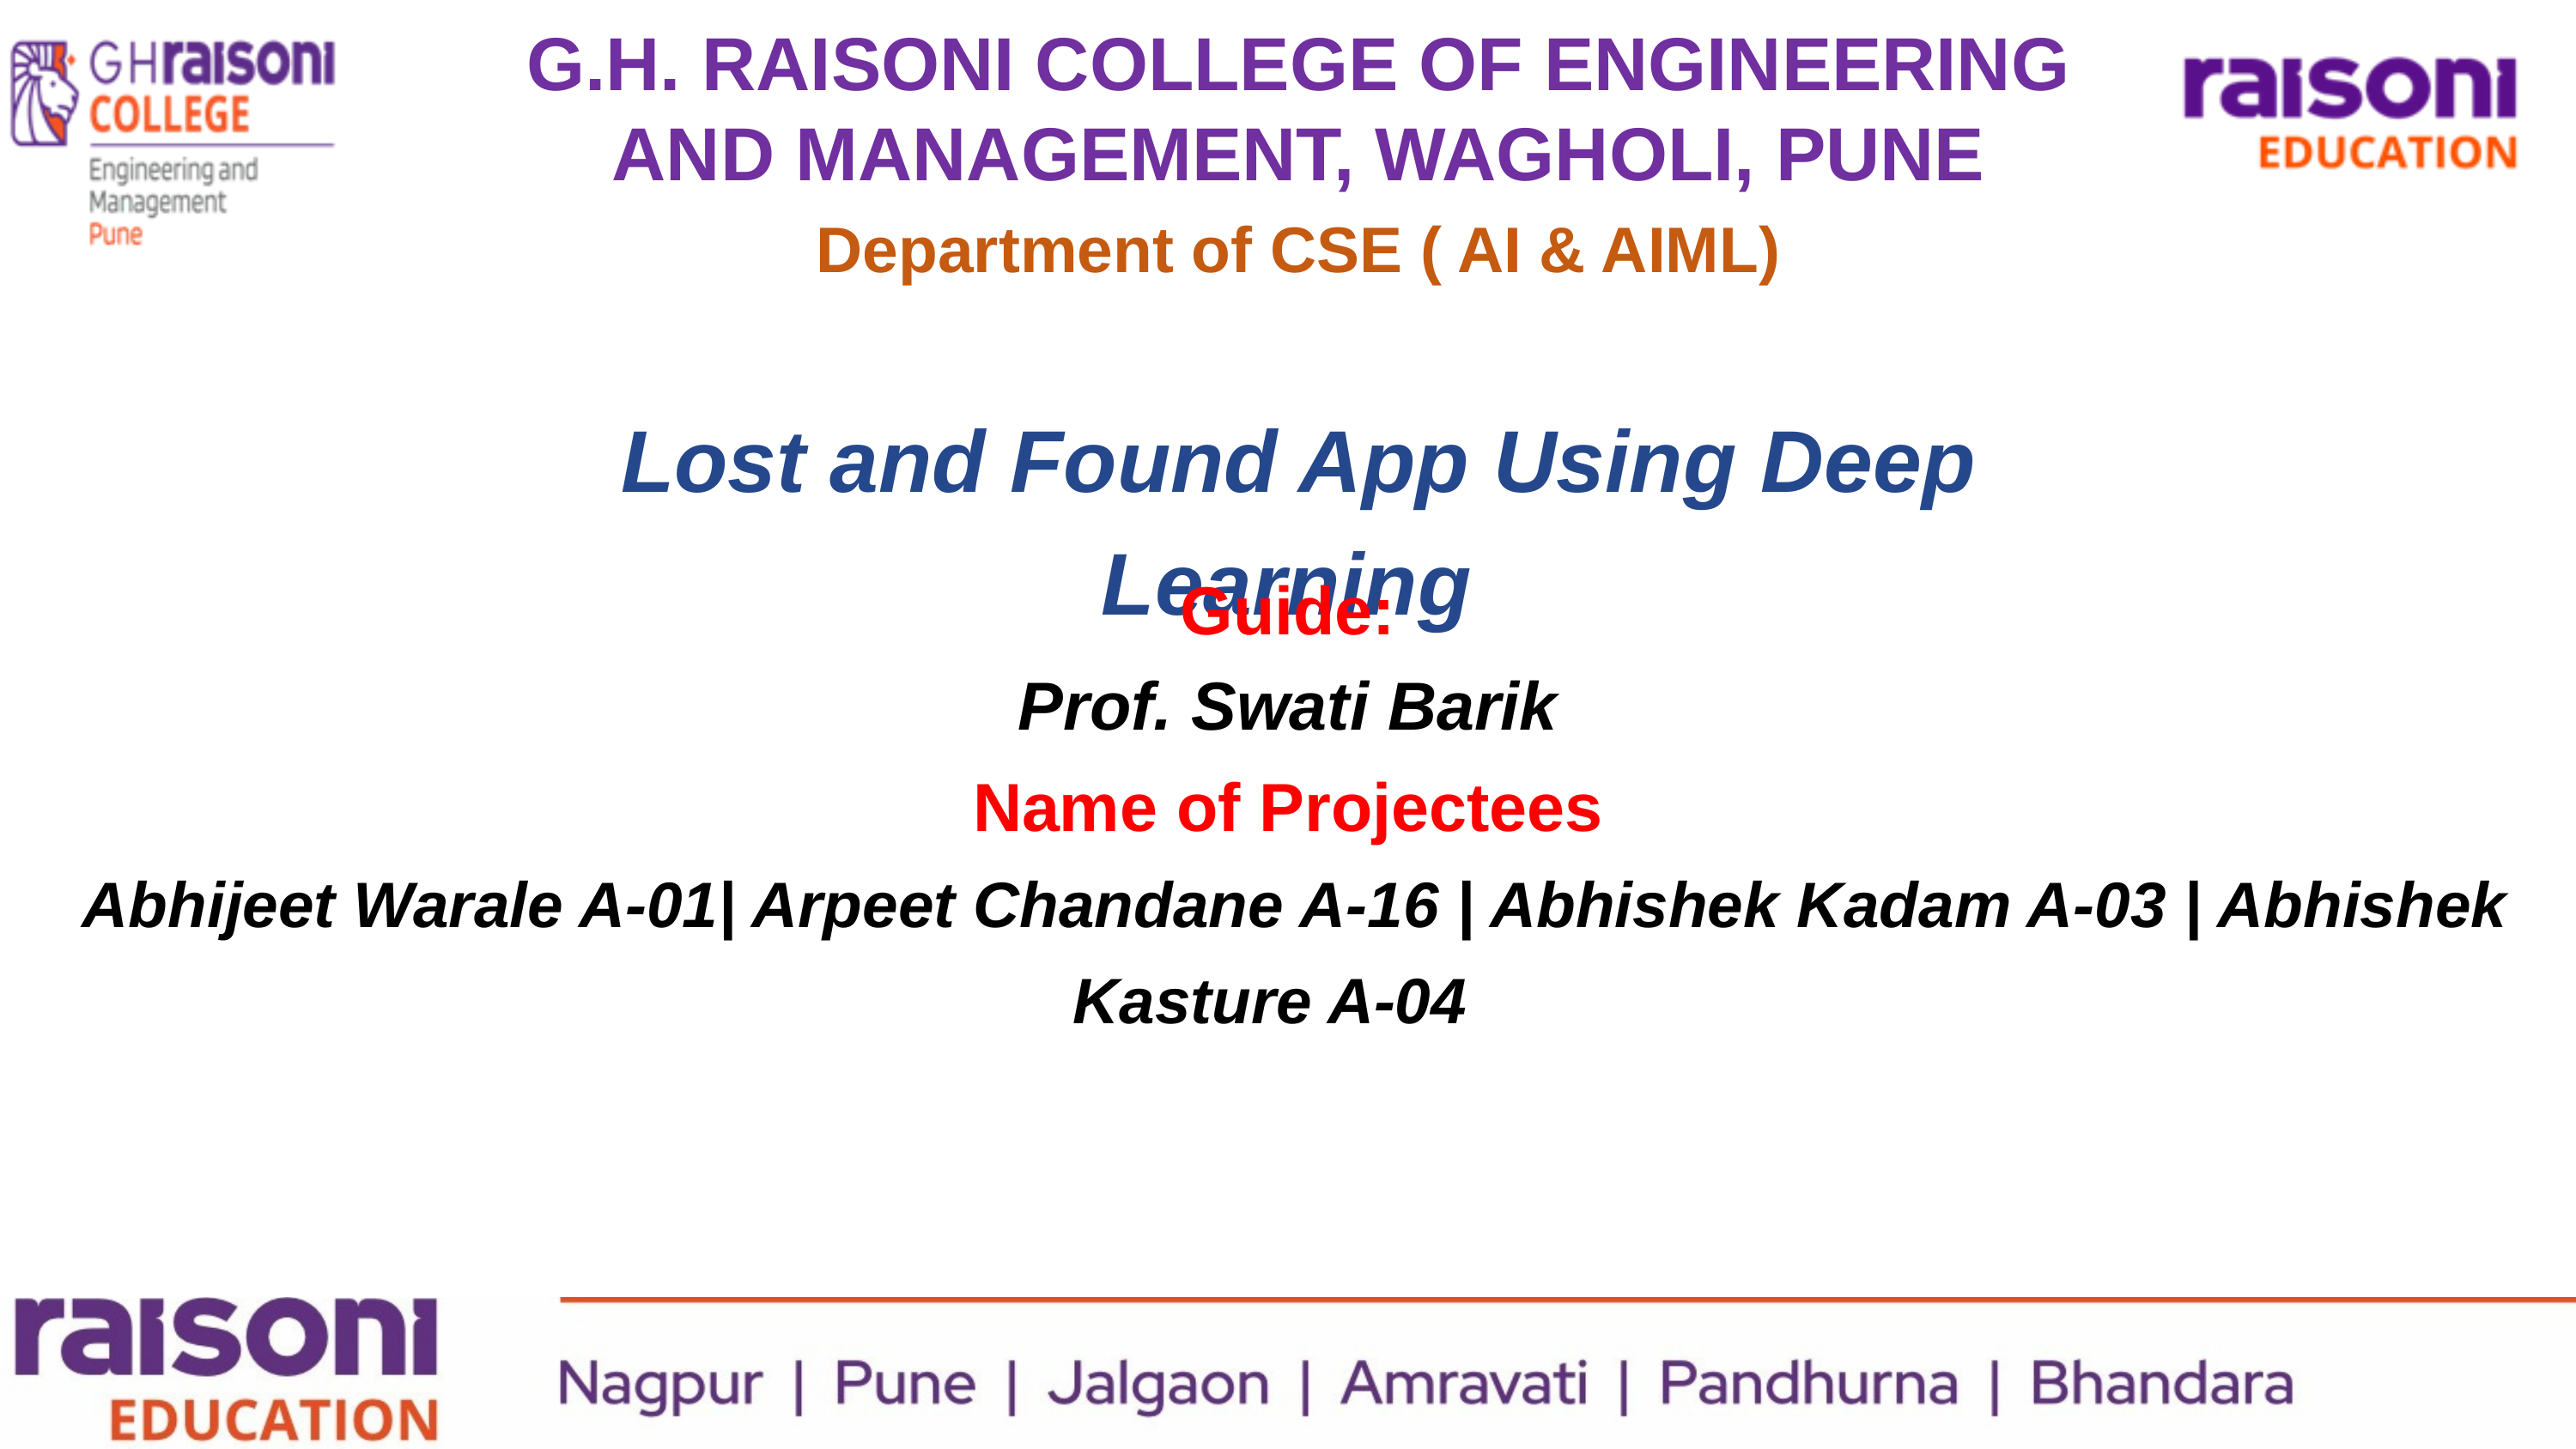

G.H. RAISONI COLLEGE OF ENGINEERING AND MANAGEMENT, WAGHOLI, PUNE
Department of CSE ( AI & AIML)
Lost and Found App Using Deep Learning
Guide:
Prof. Swati Barik
Name of Projectees
 Abhijeet Warale A-01| Arpeet Chandane A-16 | Abhishek Kadam A-03 | Abhishek Kasture A-04